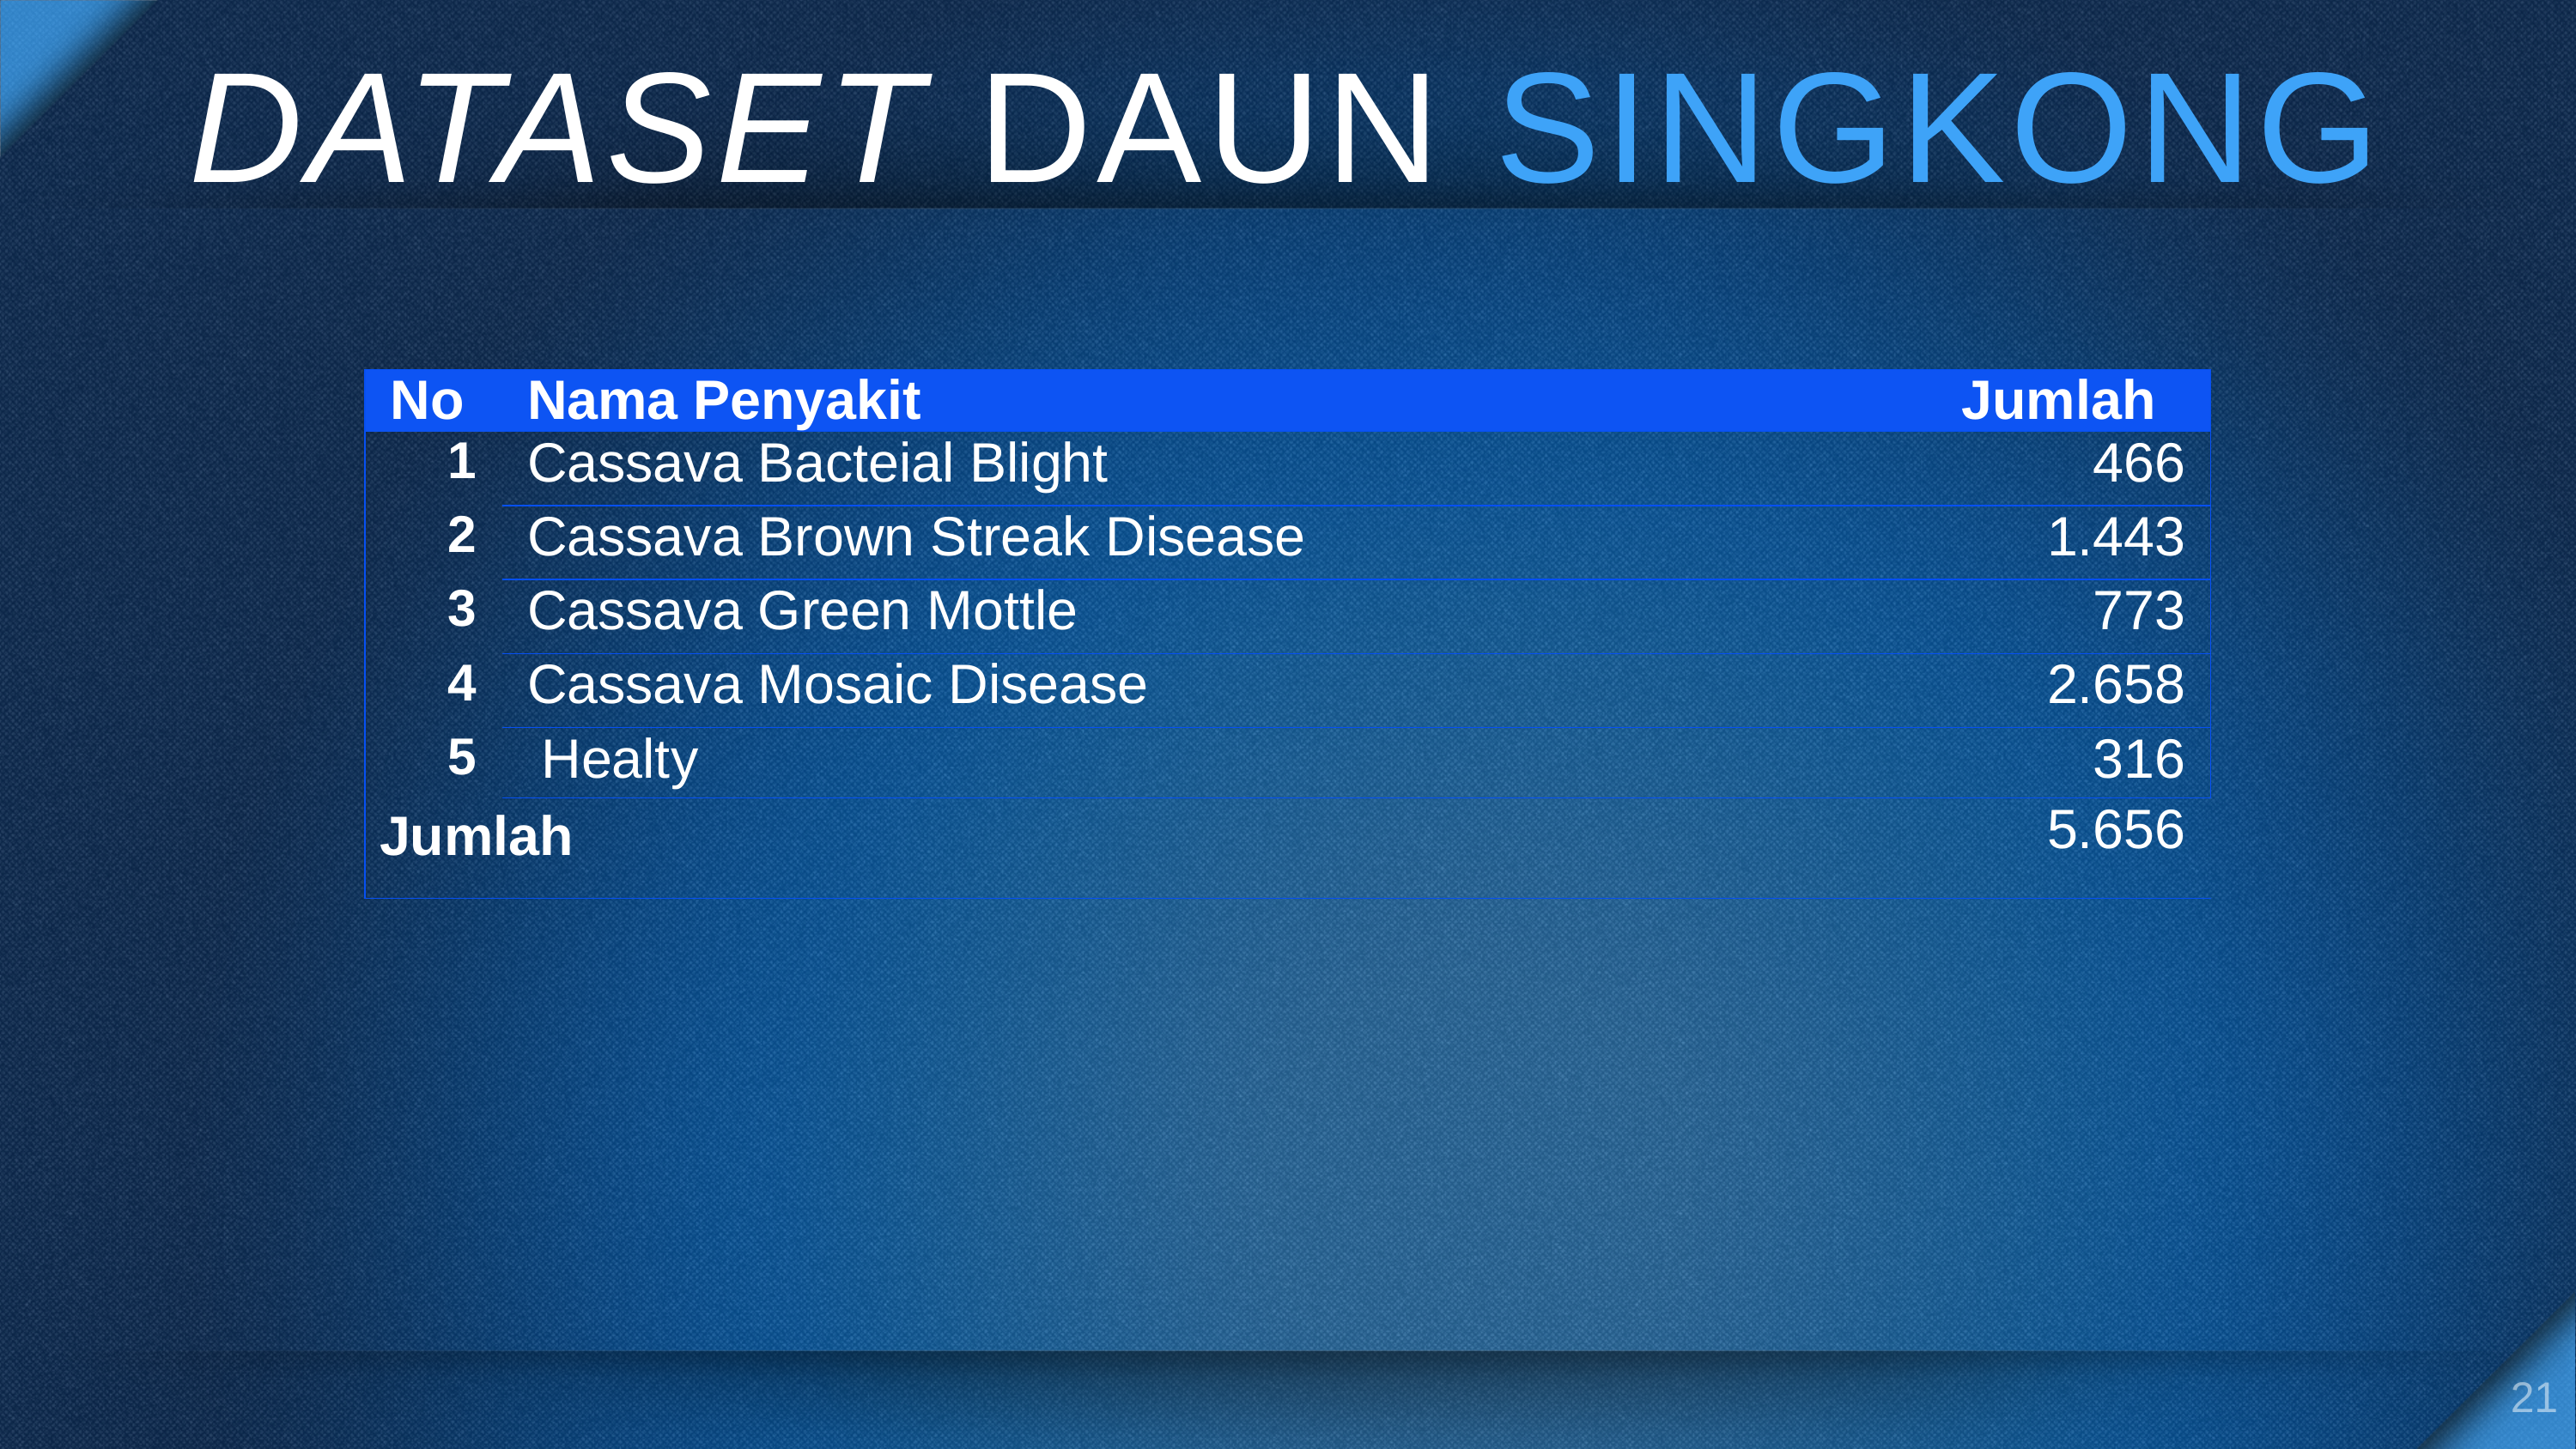

# DATASET DAUN SINGKONG
| No | Nama Penyakit | Jumlah |
| --- | --- | --- |
| 1 | Cassava Bacteial Blight | 466 |
| 2 | Cassava Brown Streak Disease | 1.443 |
| 3 | Cassava Green Mottle | 773 |
| 4 | Cassava Mosaic Disease | 2.658 |
| 5 | Healty | 316 |
| Jumlah |  | 5.656 |
21